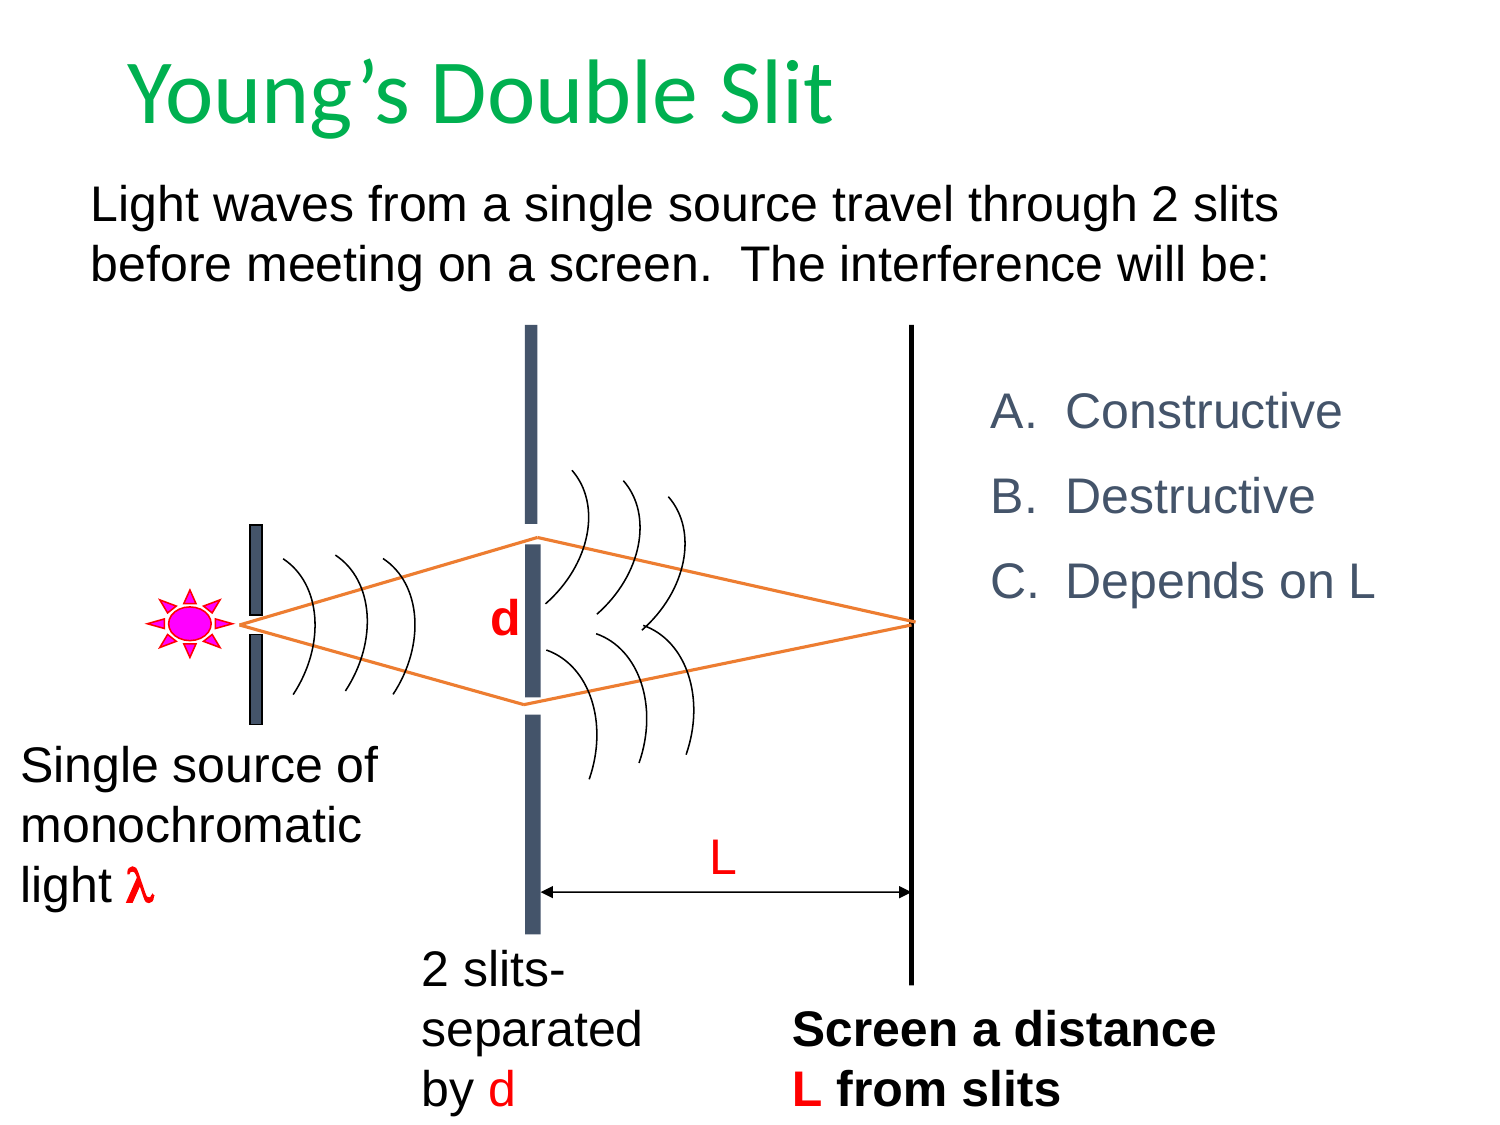

# Young’s Double Slit
Light waves from a single source travel through 2 slits before meeting on a screen.  The interference will be:

Constructive
Destructive
Depends on L

d

Single source of monochromatic light λ
L

2 slits-separated by d
Screen a distance L from slits